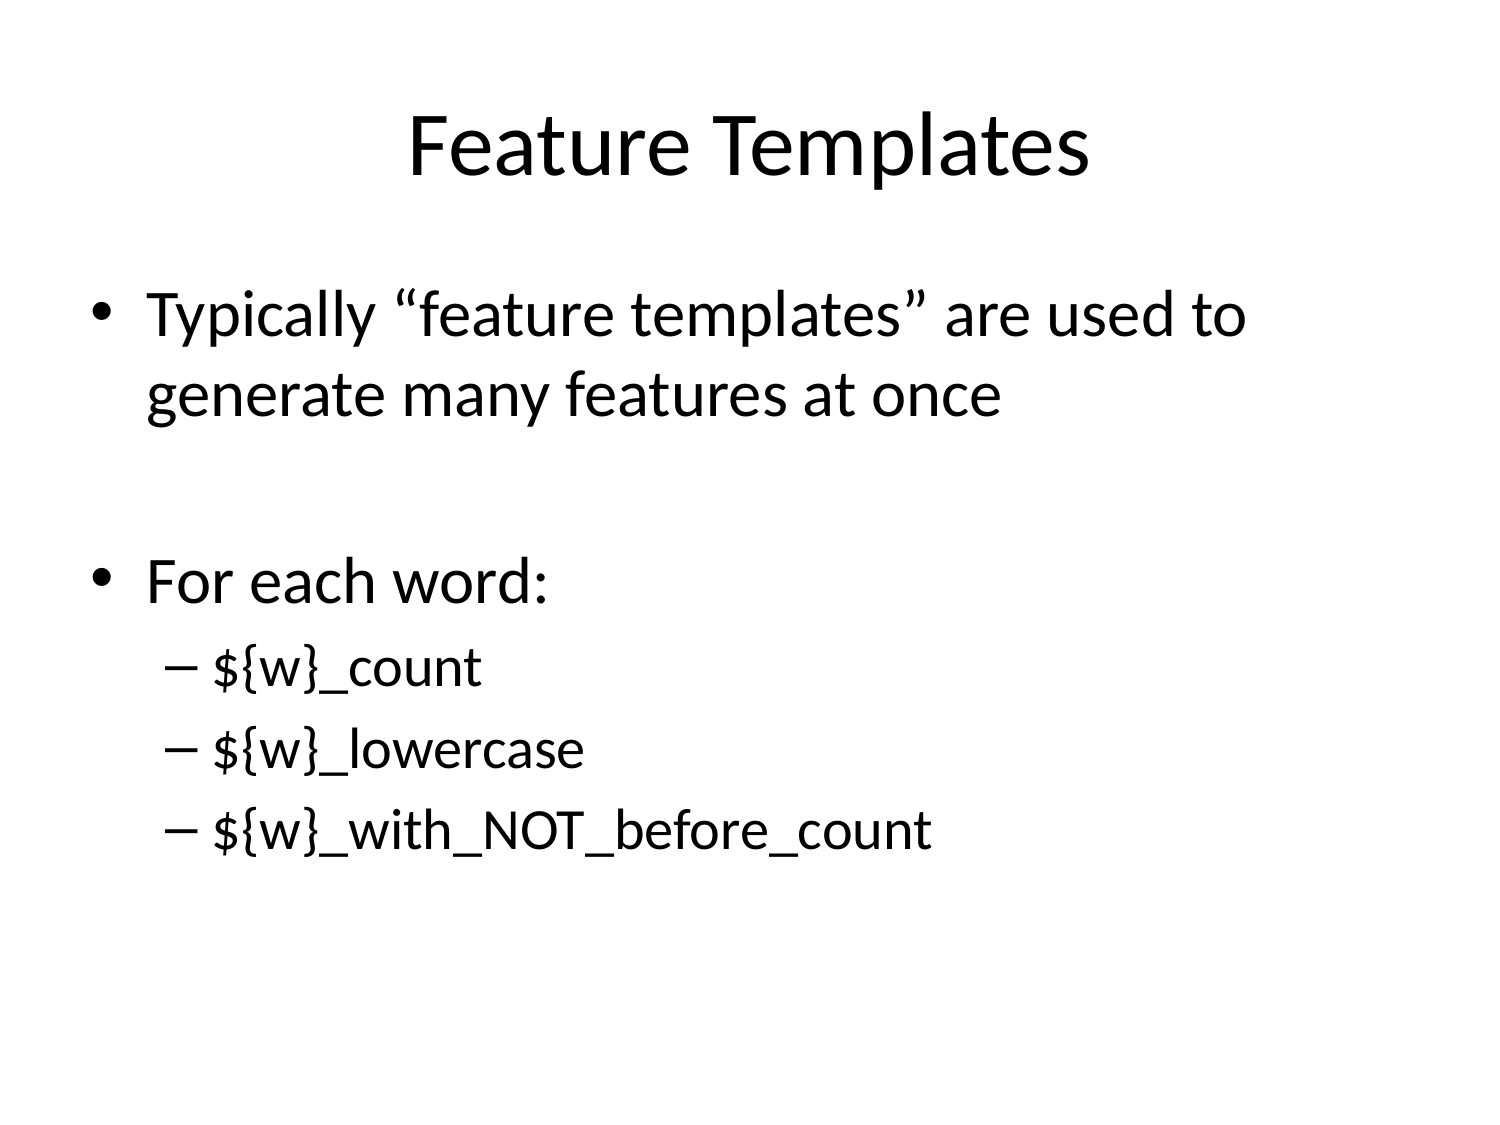

# Feature Templates
Typically “feature templates” are used to generate many features at once

For each word:
${w}_count
${w}_lowercase
${w}_with_NOT_before_count